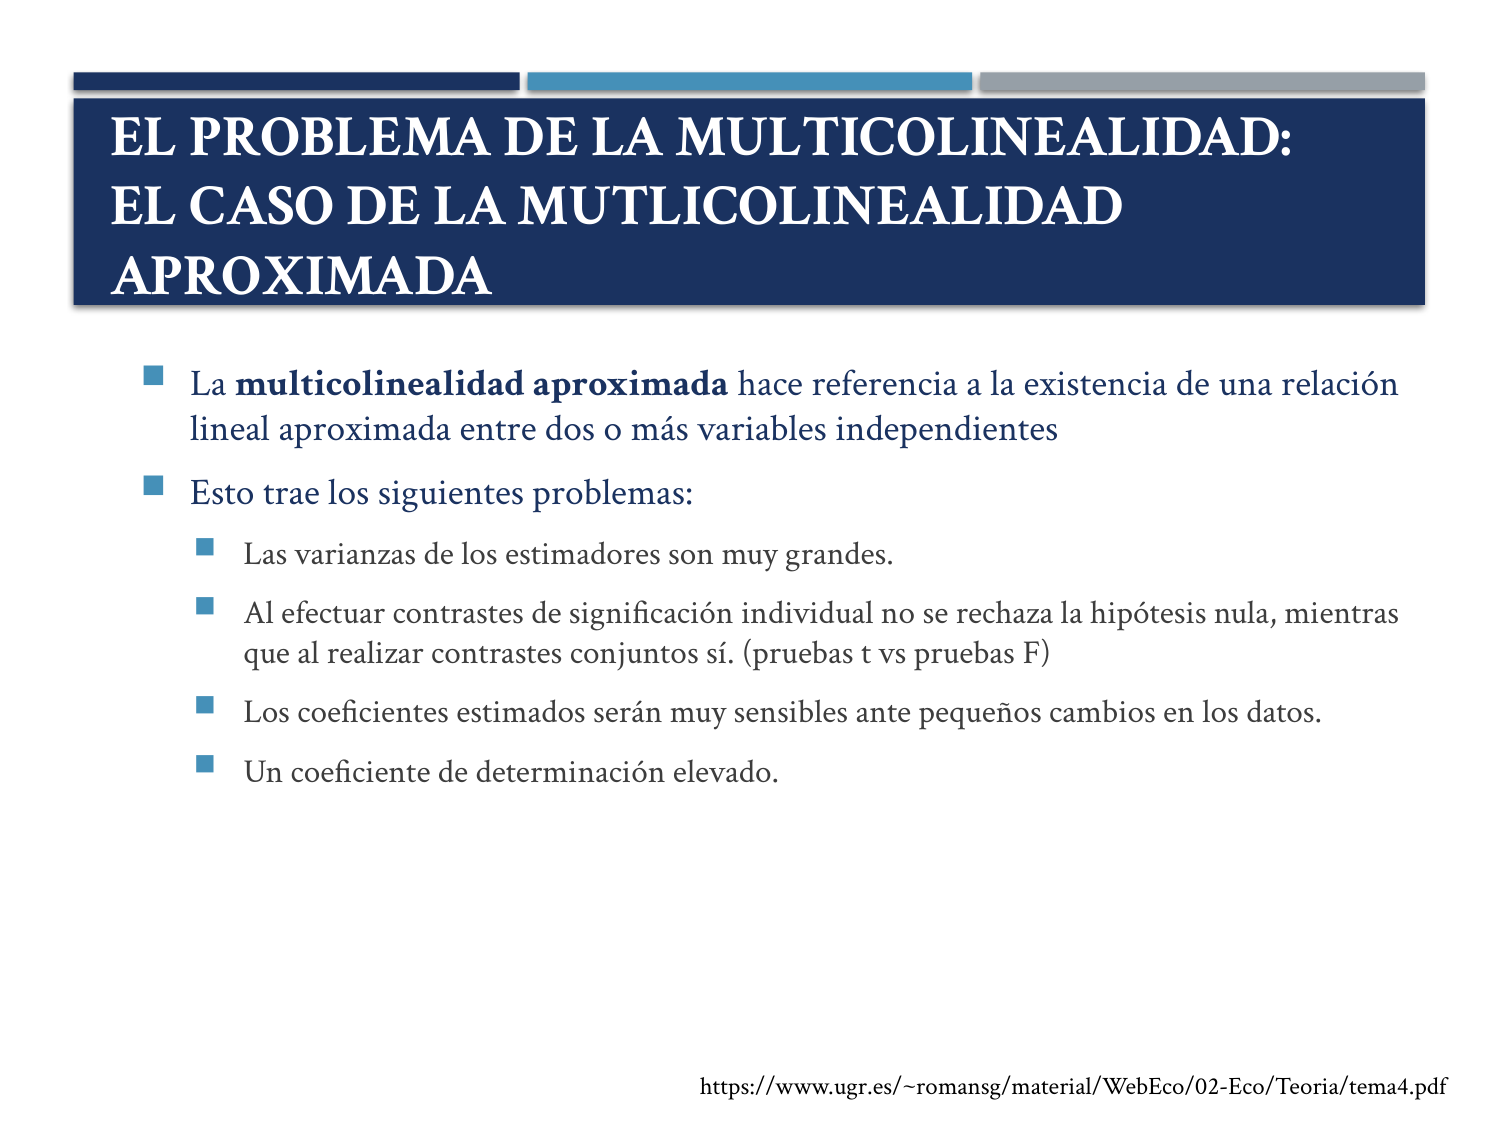

# El problema de la multicolinealidad: El caso de la mutlicolinealidad aproximada
La multicolinealidad aproximada hace referencia a la existencia de una relación lineal aproximada entre dos o más variables independientes
Esto trae los siguientes problemas:
Las varianzas de los estimadores son muy grandes.
Al efectuar contrastes de significación individual no se rechaza la hipótesis nula, mientras que al realizar contrastes conjuntos sí. (pruebas t vs pruebas F)
Los coeficientes estimados serán muy sensibles ante pequeños cambios en los datos.
Un coeficiente de determinación elevado.

https://www.ugr.es/~romansg/material/WebEco/02-Eco/Teoria/tema4.pdf